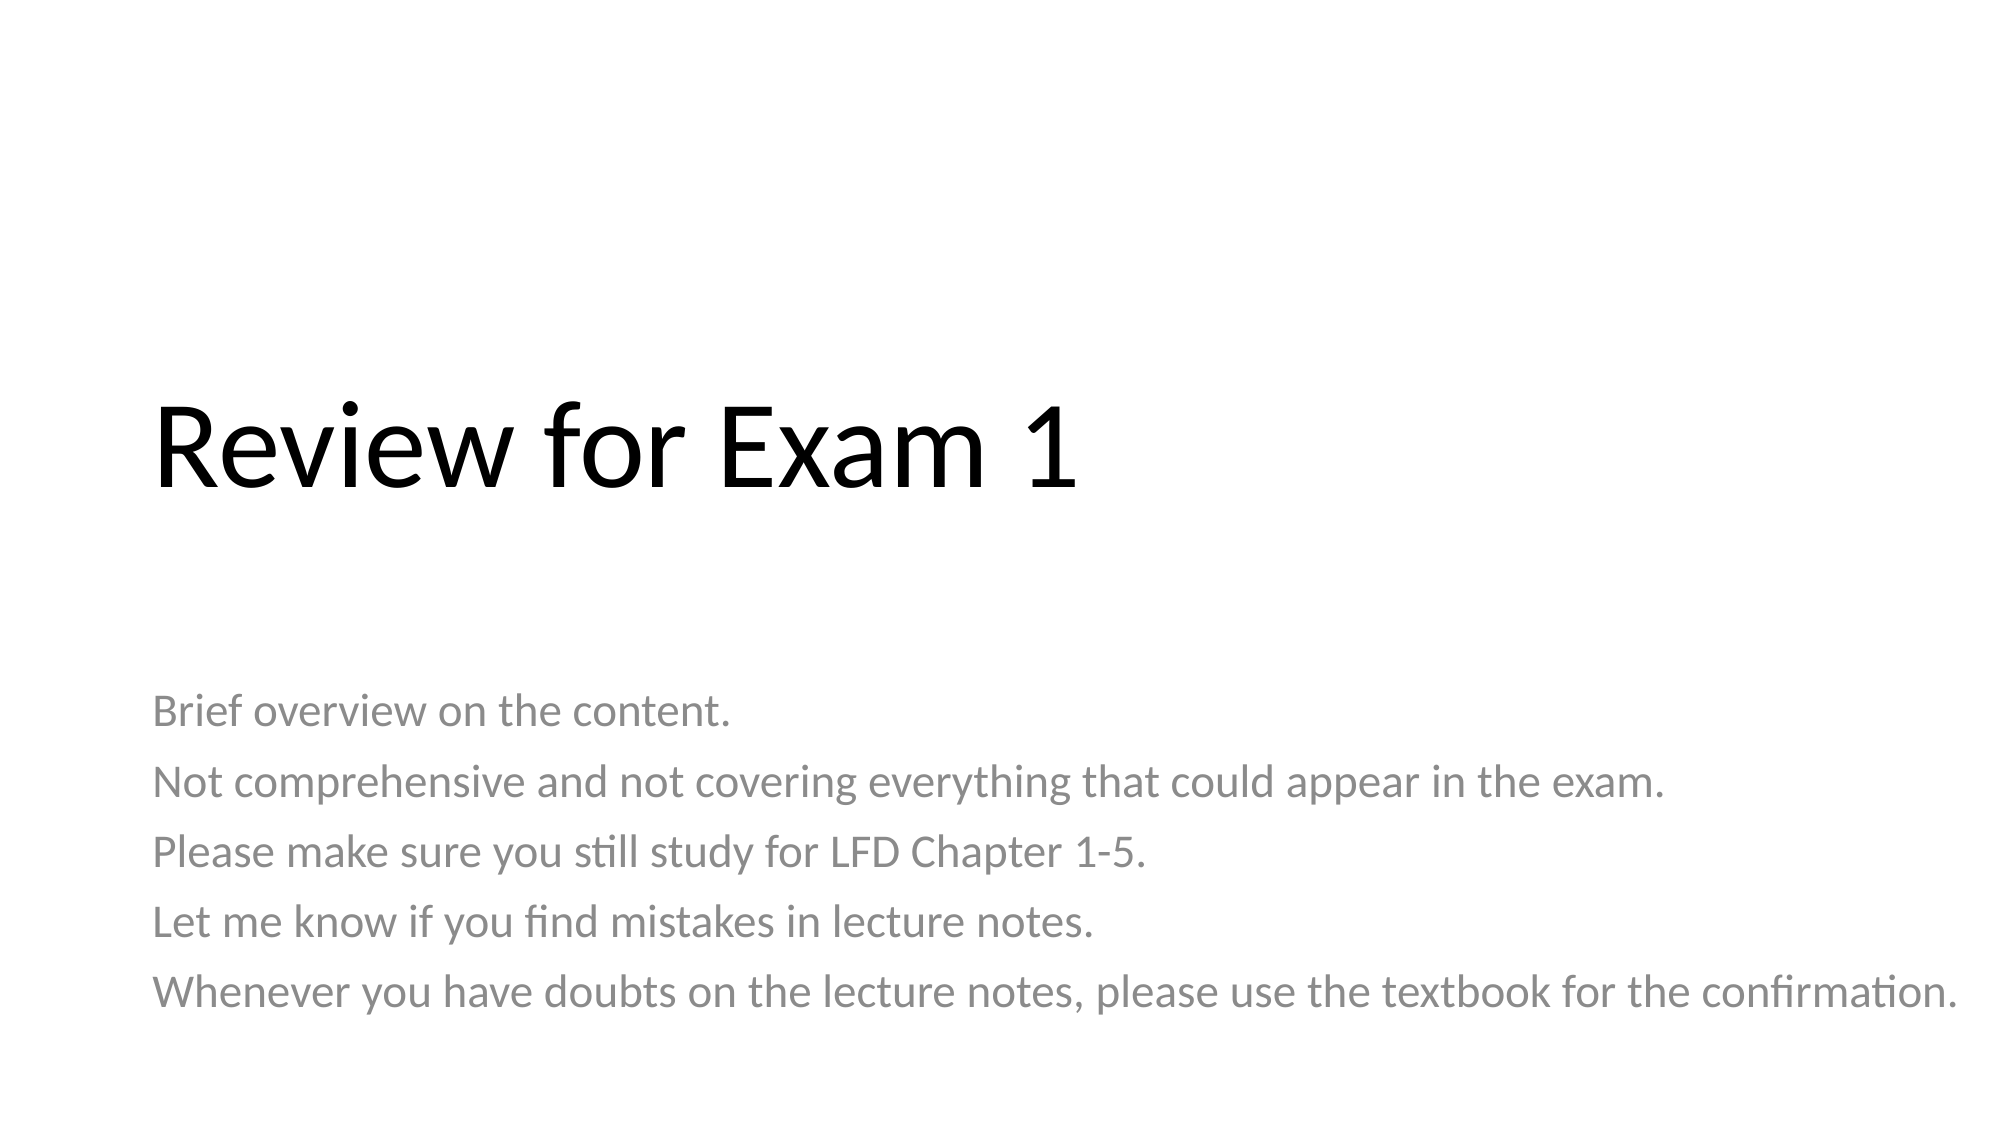

# Review for Exam 1

Brief overview on the content.
Not comprehensive and not covering everything that could appear in the exam.
Please make sure you still study for LFD Chapter 1-5.
Let me know if you find mistakes in lecture notes.
Whenever you have doubts on the lecture notes, please use the textbook for the confirmation.